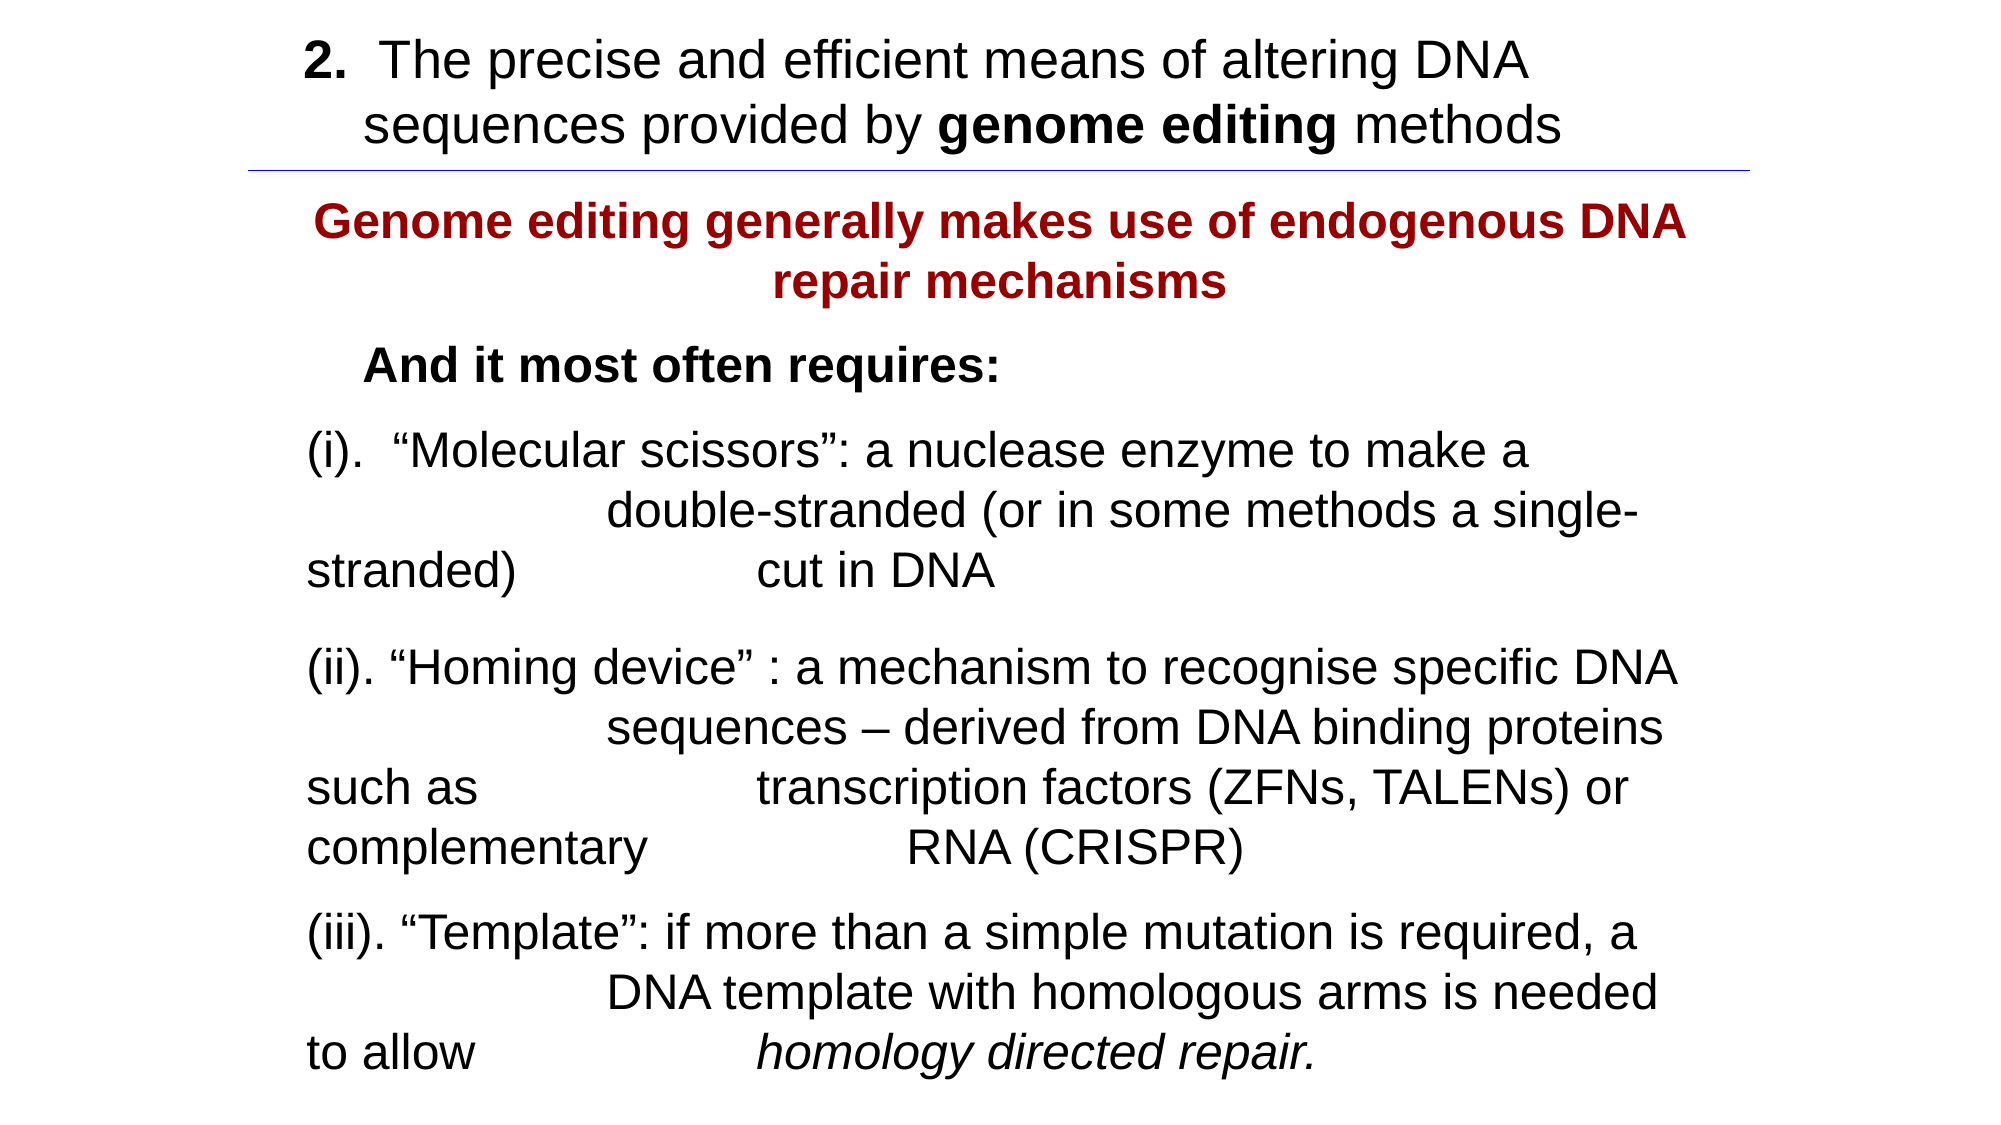

2.  The precise and efficient means of altering DNA
    sequences provided by genome editing methods
Genome editing generally makes use of endogenous DNA repair mechanisms
    And it most often requires:
(i).  “Molecular scissors”: a nuclease enzyme to make a
 		double-stranded (or in some methods a single-stranded) 		cut in DNA
(ii). “Homing device” : a mechanism to recognise specific DNA 		sequences – derived from DNA binding proteins such as 		transcription factors (ZFNs, TALENs) or complementary 		RNA (CRISPR)
(iii). “Template”: if more than a simple mutation is required, a 			DNA template with homologous arms is needed to allow 		homology directed repair.